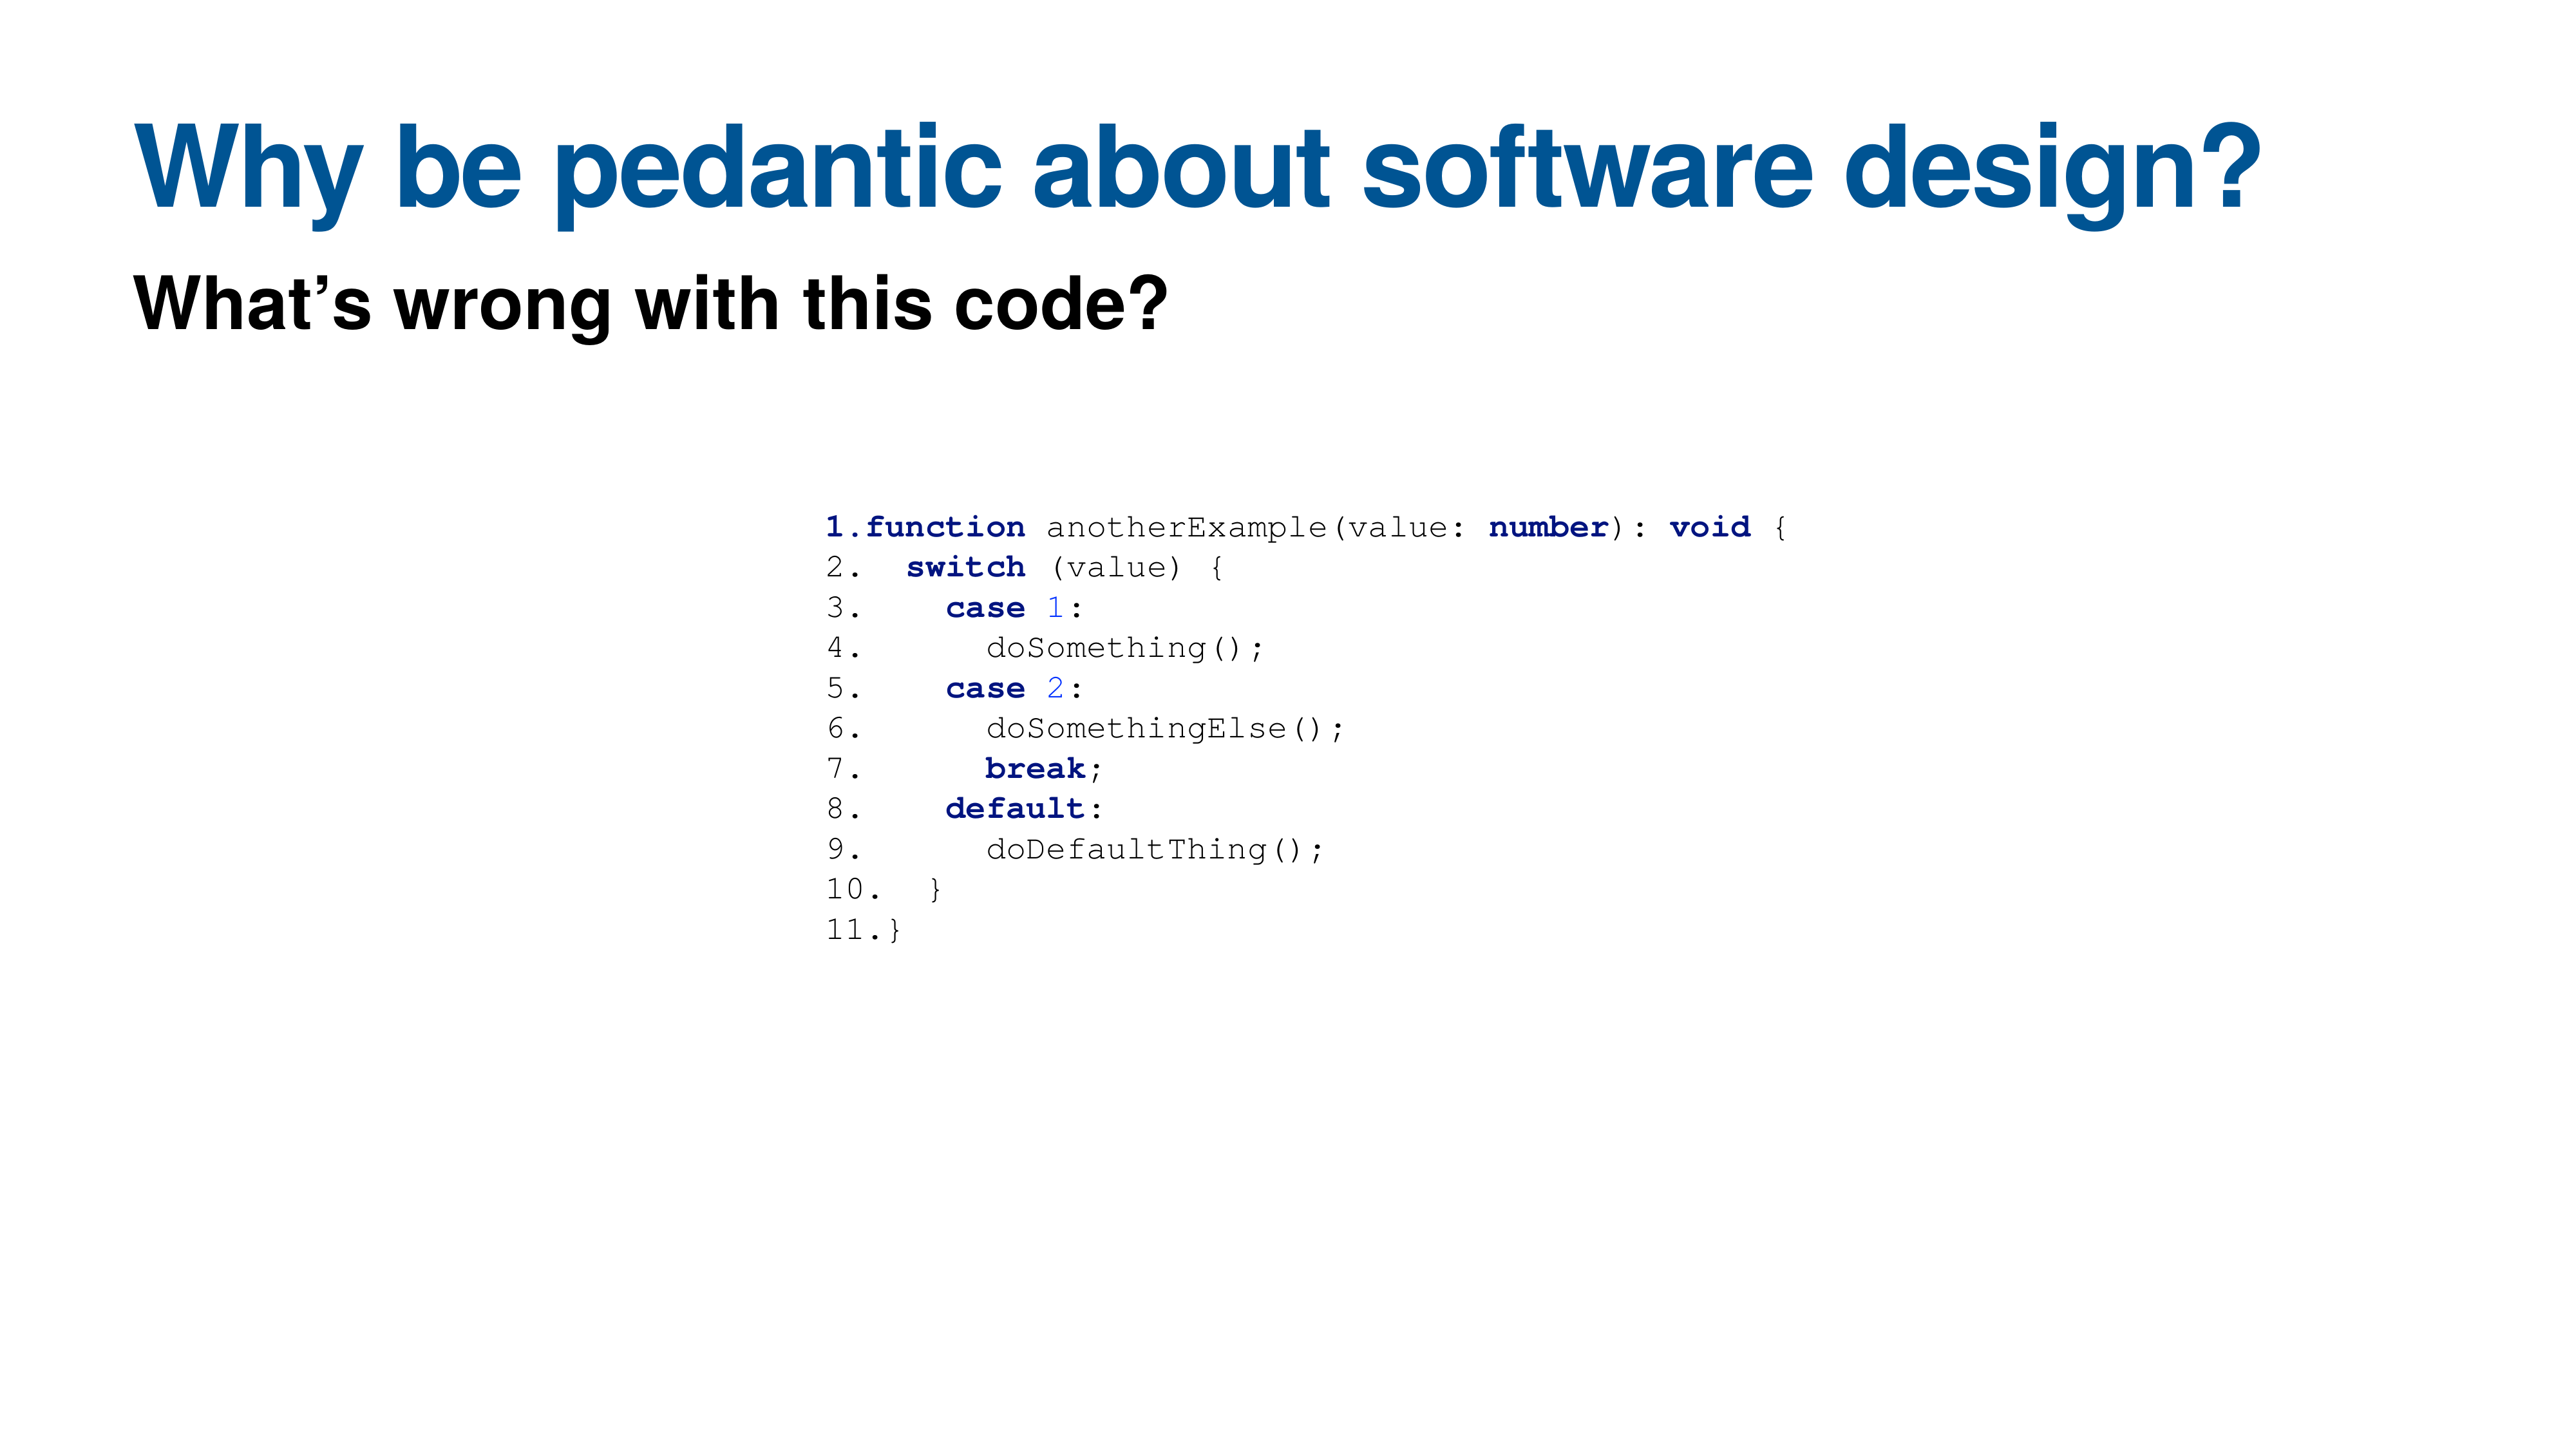

# Why be pedantic about software design?
What’s wrong with this code?
function anotherExample(value: number): void {
  switch (value) {
    case 1:
      doSomething();
    case 2:
      doSomethingElse();
      break;
    default:
      doDefaultThing();
  }
}